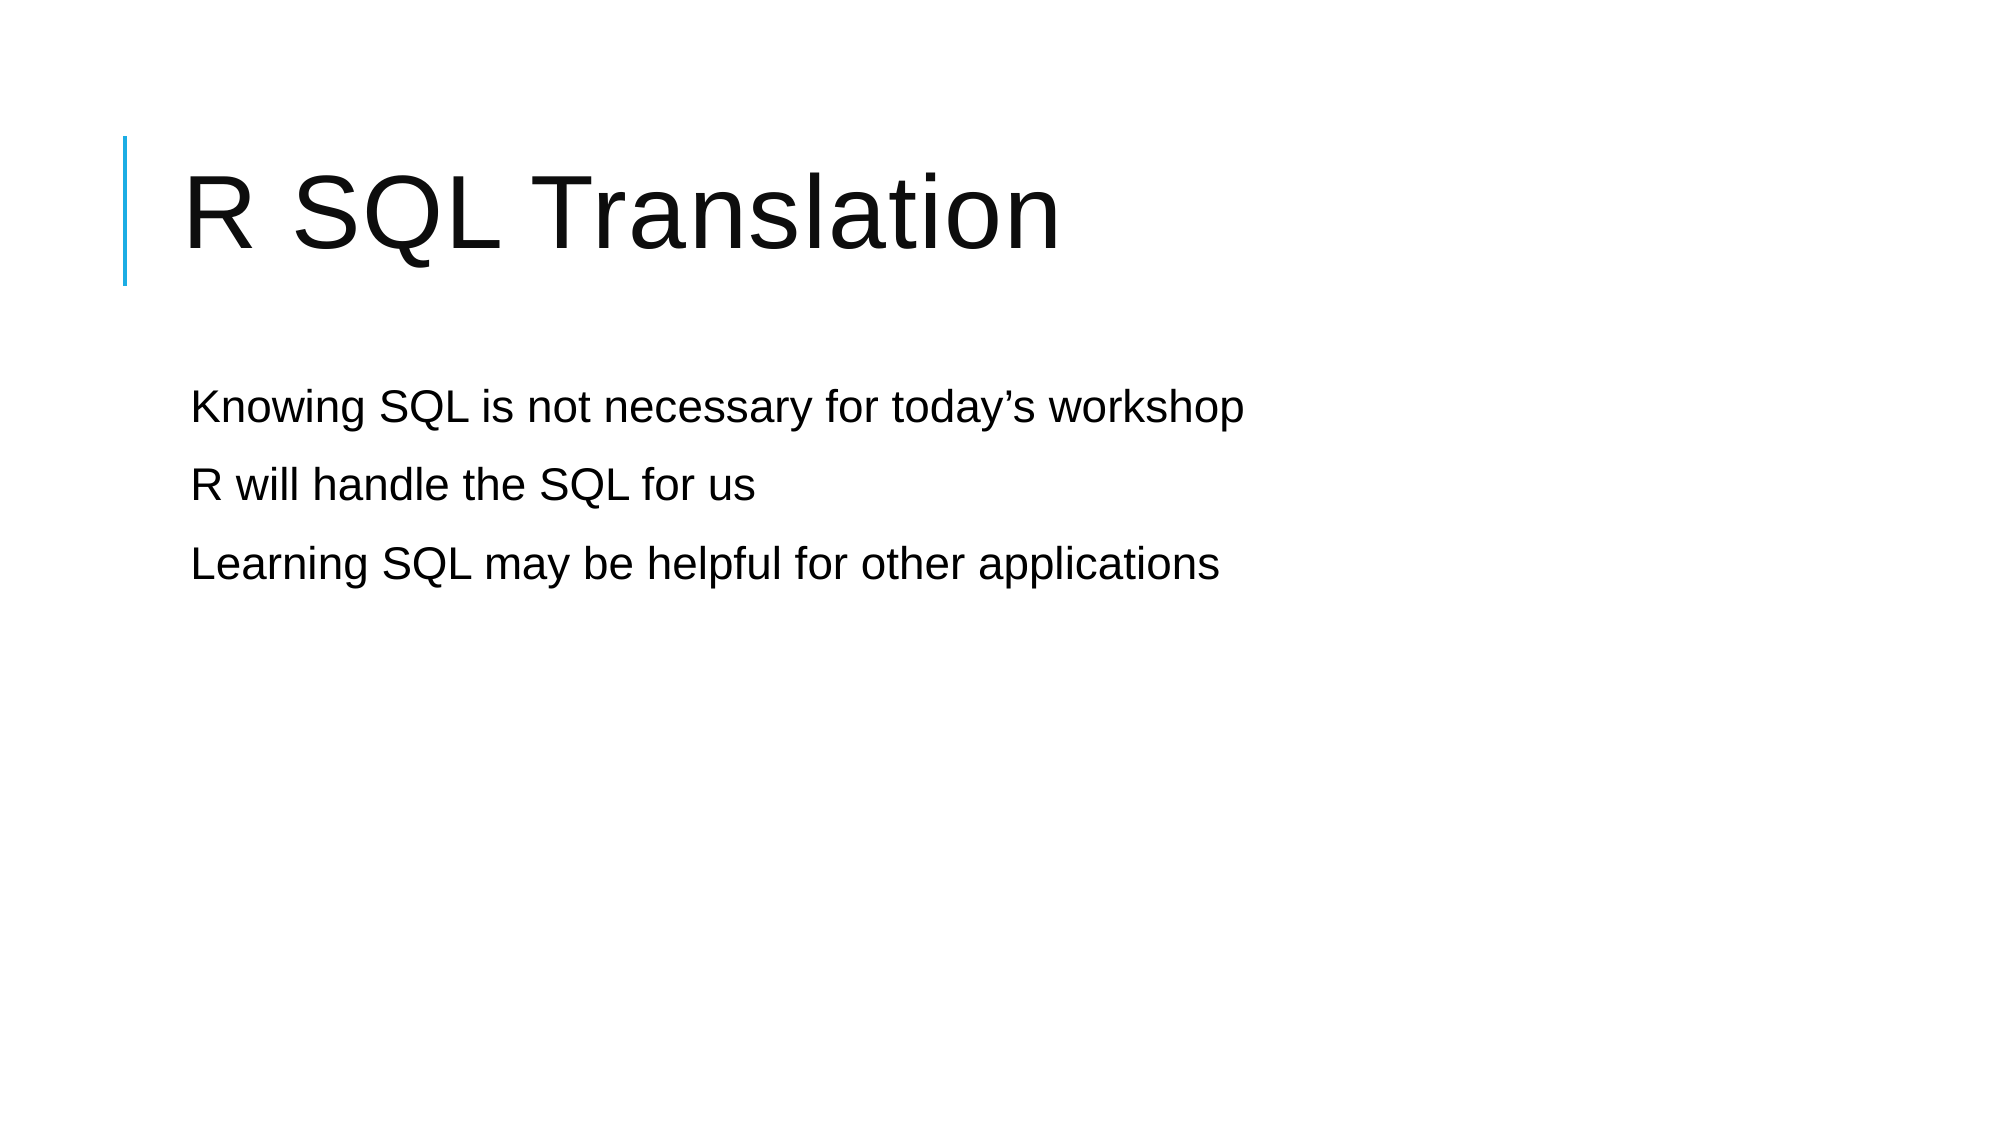

# R SQL Translation
Knowing SQL is not necessary for today’s workshop
R will handle the SQL for us
Learning SQL may be helpful for other applications